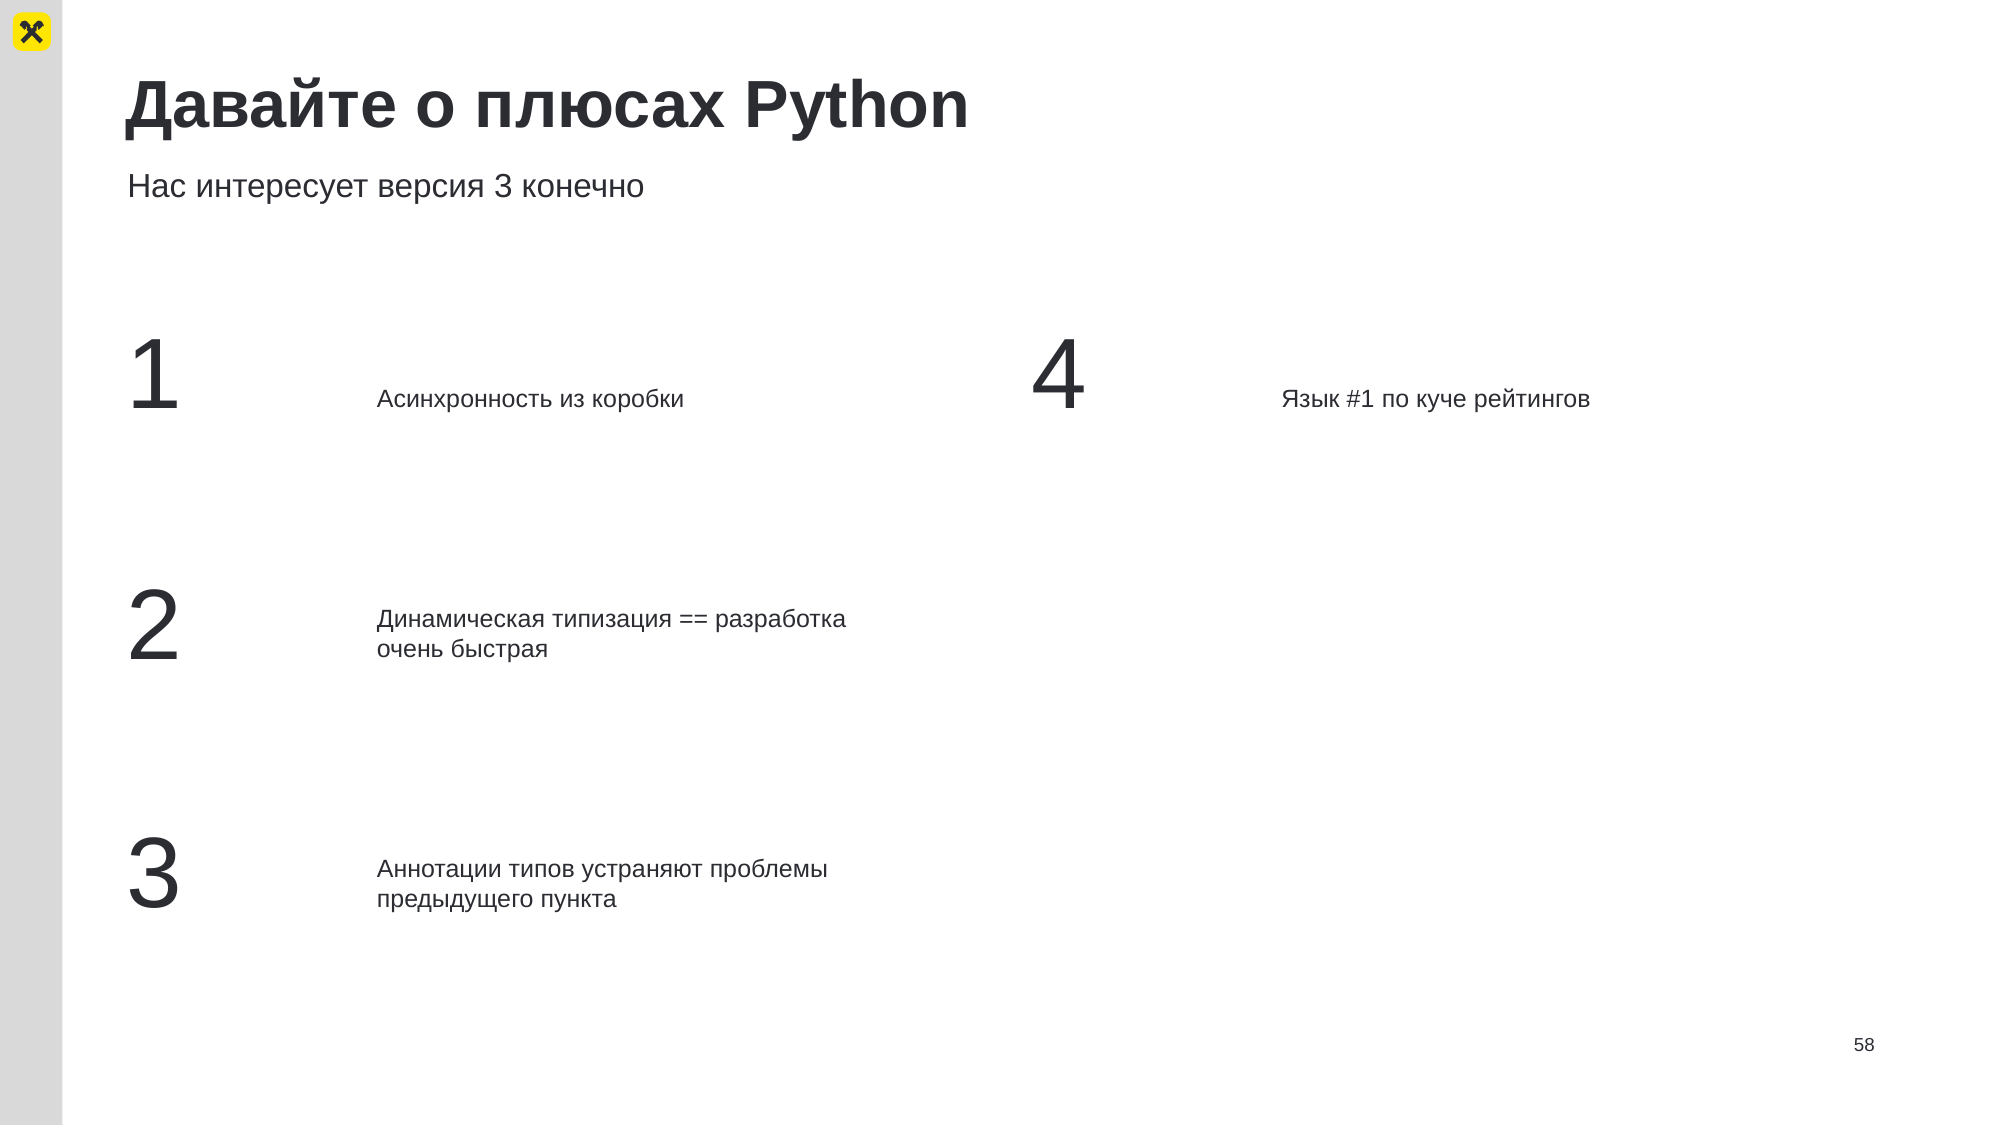

# Давайте о плюсах Python
Нас интересует версия 3 конечно
1
4

Асинхронность из коробки
Язык #1 по куче рейтингов
2
Динамическая типизация == разработка очень быстрая
3
Аннотации типов устраняют проблемы предыдущего пункта
58